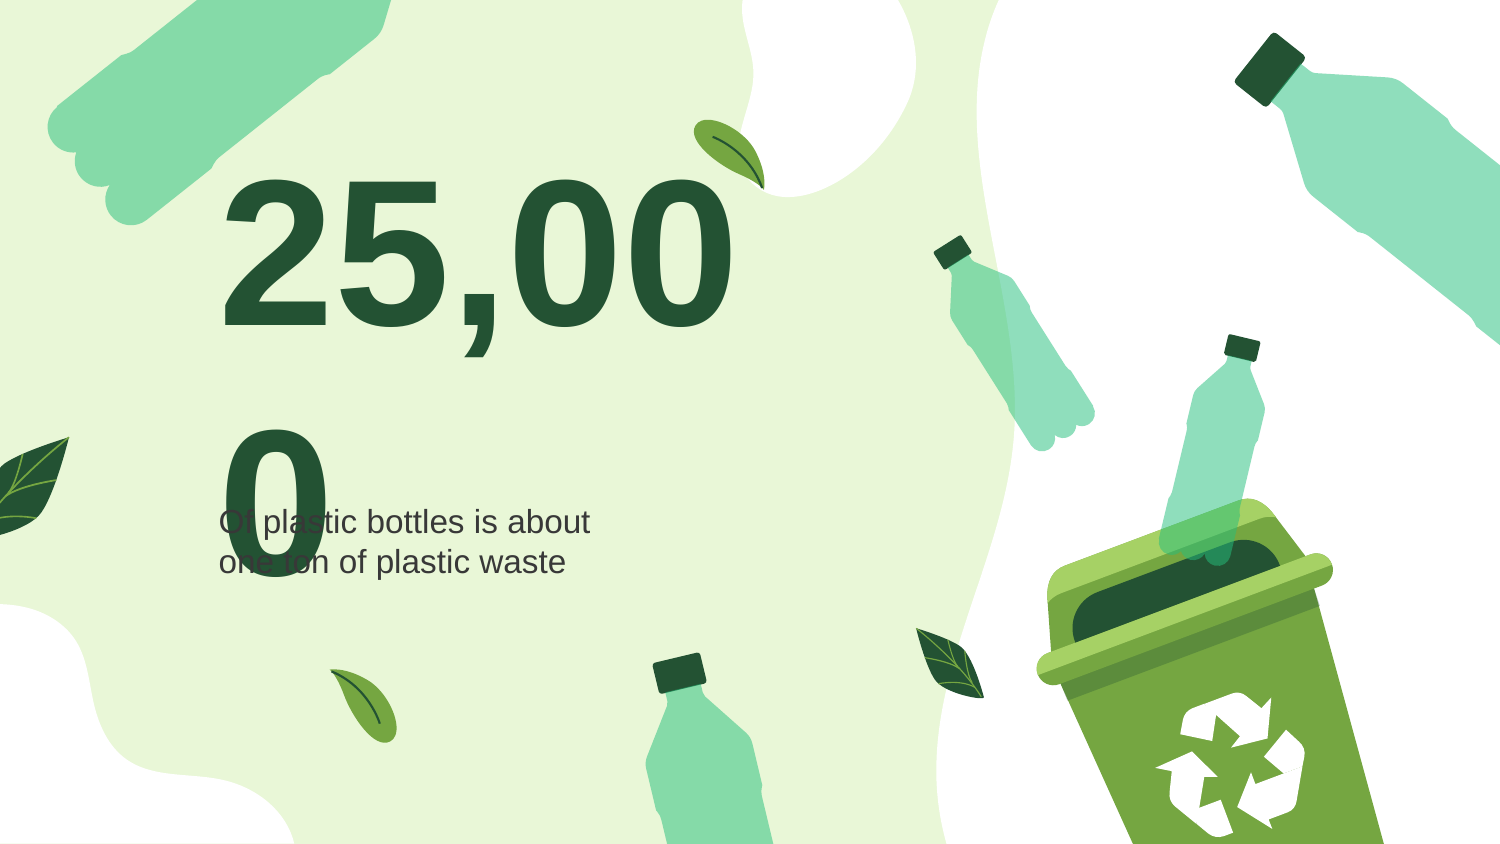

# 25,000

Of plastic bottles is about one ton of plastic waste